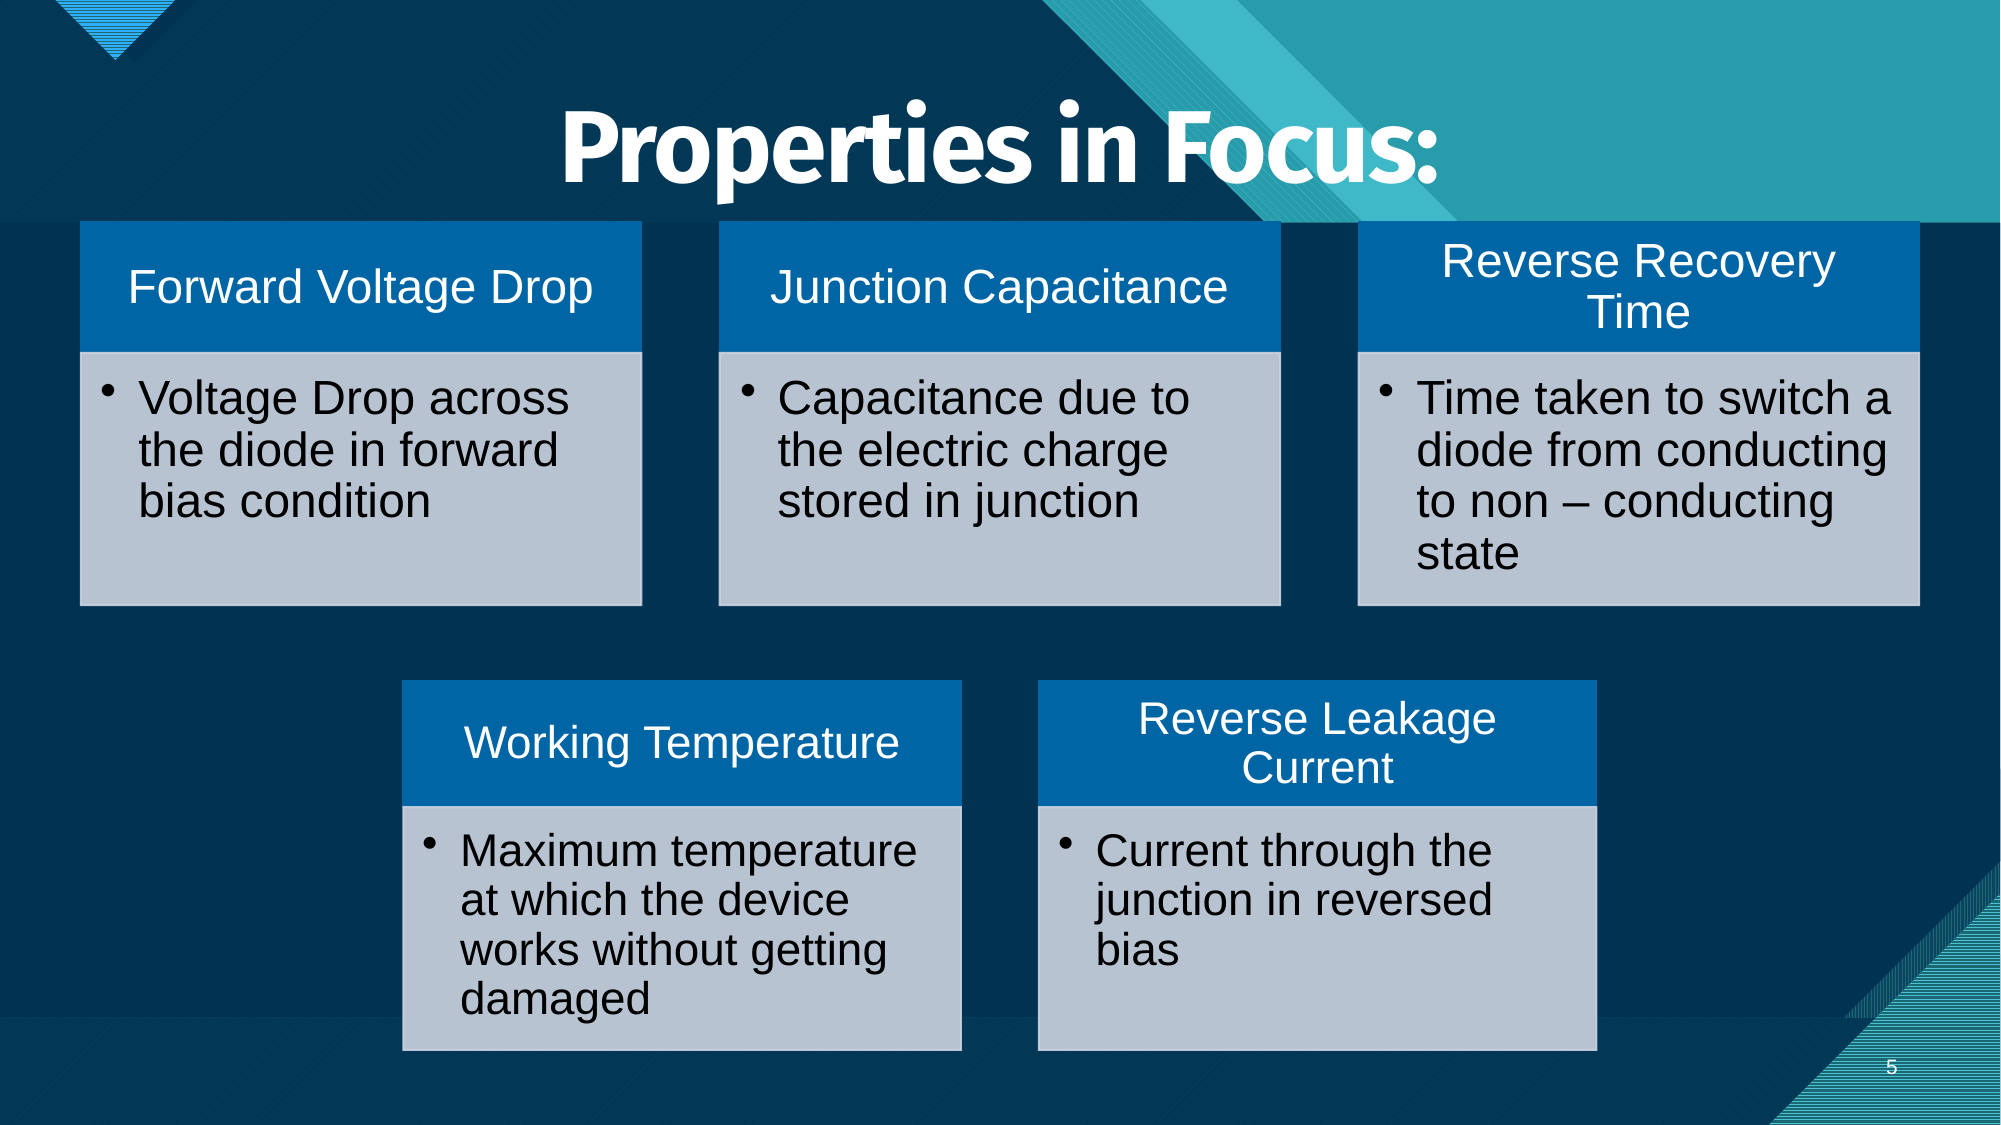

# Properties in Focus:
Forward Voltage Drop
Voltage Drop across the diode in forward bias condition
Junction Capacitance
Capacitance due to the electric charge stored in junction
Reverse Recovery Time
Time taken to switch a diode from conducting to non – conducting state
Working Temperature
Maximum temperature at which the device works without getting damaged
Reverse Leakage Current
Current through the junction in reversed bias
5